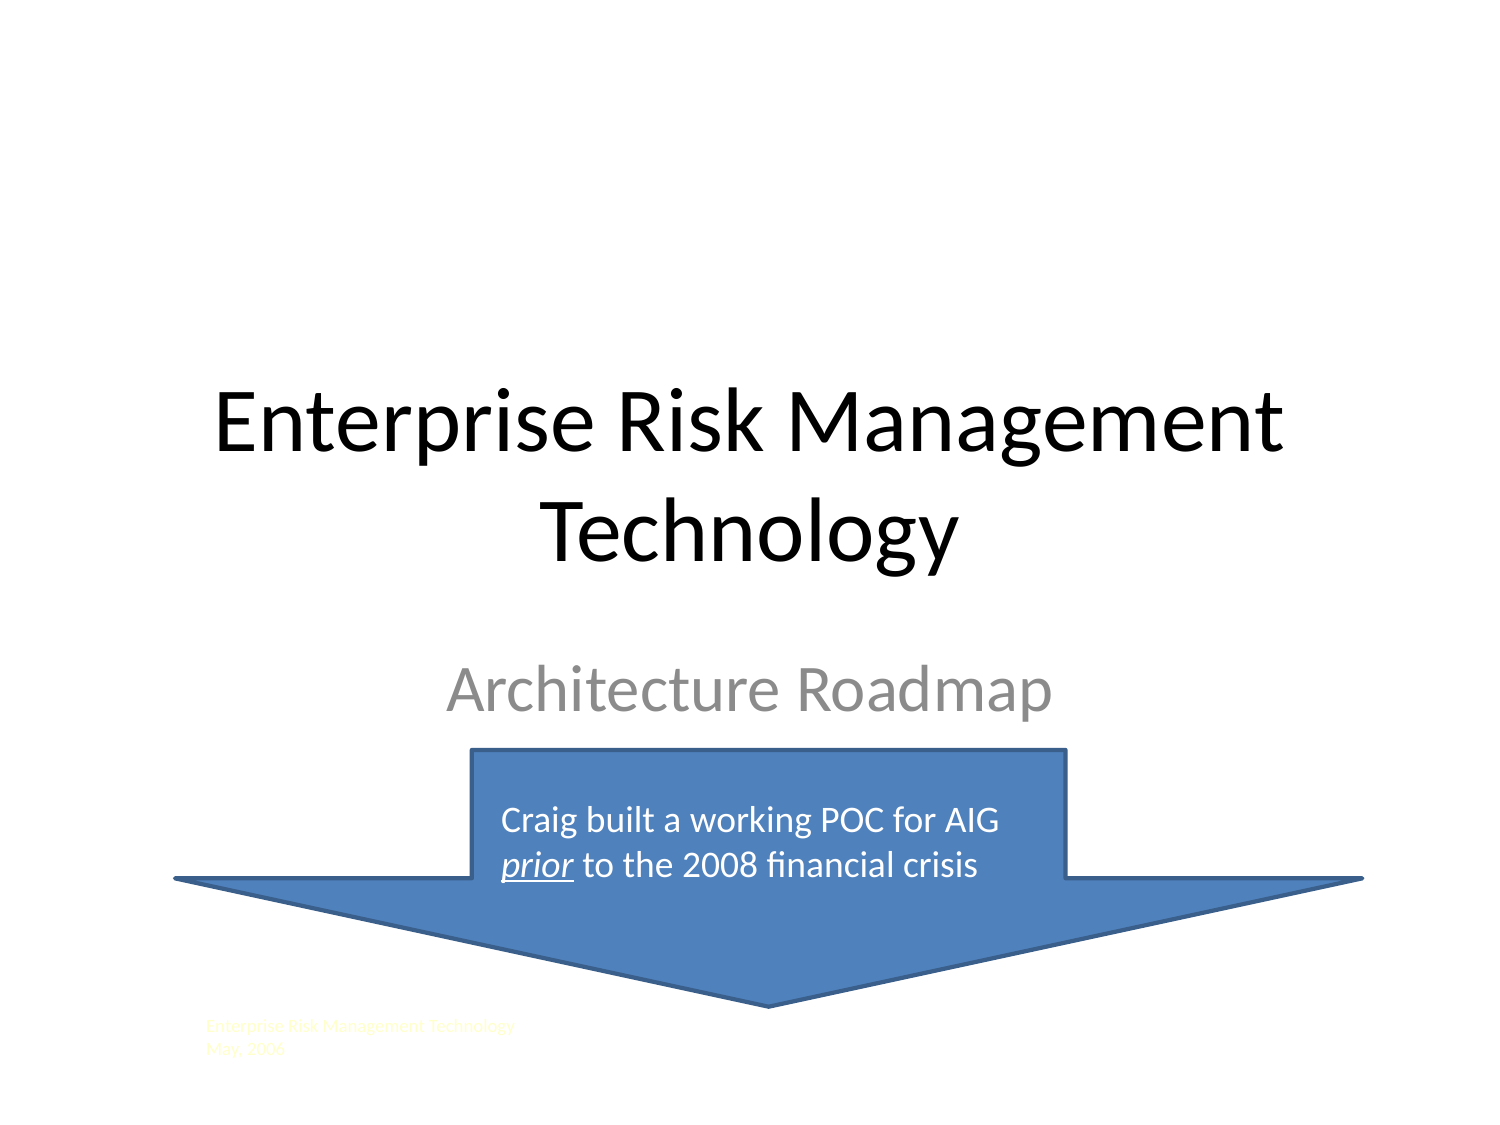

# Enterprise Risk Management Technology
Architecture Roadmap

Craig built a working POC for AIG prior to the 2008 financial crisis
Enterprise Risk Management Technology
May, 2006